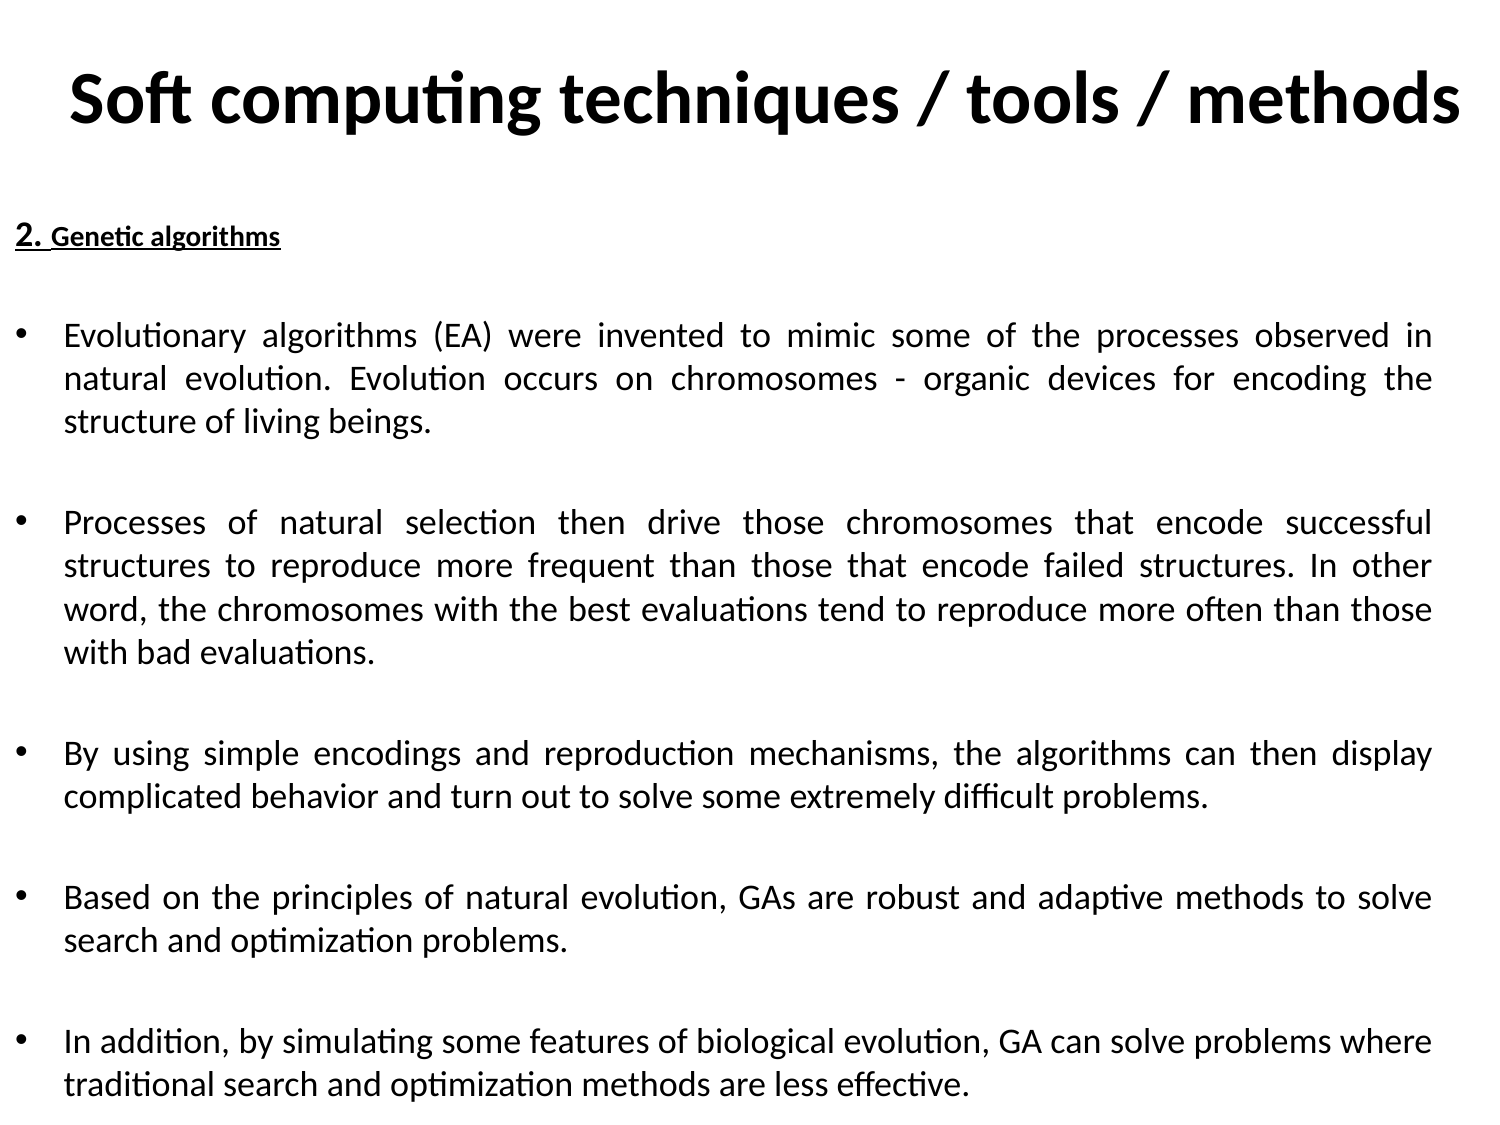

# Soft computing techniques / tools / methods

2. Genetic algorithms

Evolutionary algorithms (EA) were invented to mimic some of the processes observed in natural evolution. Evolution occurs on chromosomes - organic devices for encoding the structure of living beings.

Processes of natural selection then drive those chromosomes that encode successful structures to reproduce more frequent than those that encode failed structures. In other word, the chromosomes with the best evaluations tend to reproduce more often than those with bad evaluations.

By using simple encodings and reproduction mechanisms, the algorithms can then display complicated behavior and turn out to solve some extremely difficult problems.

Based on the principles of natural evolution, GAs are robust and adaptive methods to solve search and optimization problems.

In addition, by simulating some features of biological evolution, GA can solve problems where traditional search and optimization methods are less effective.